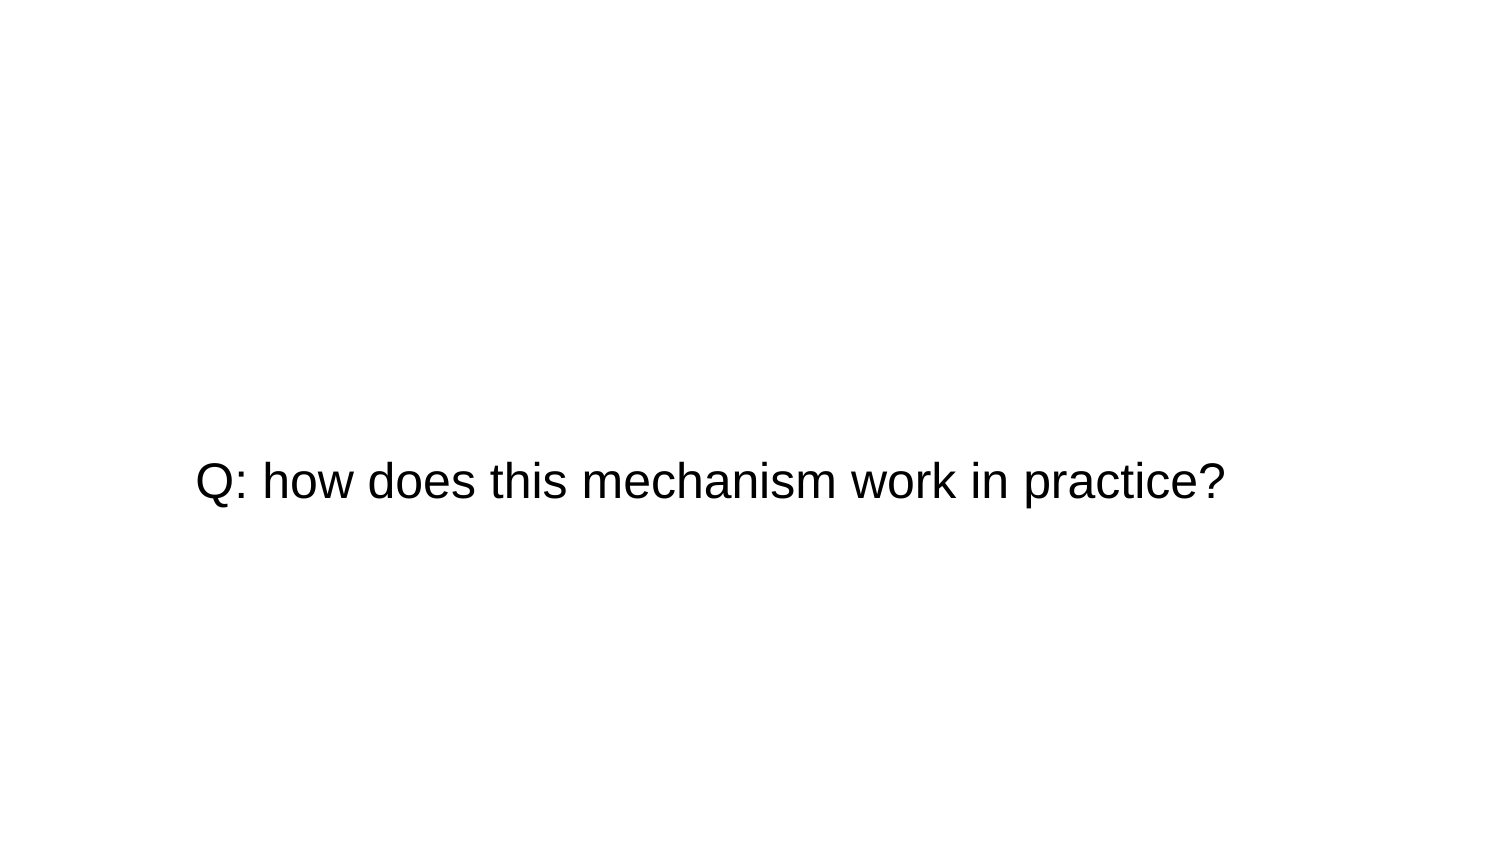

# Q: how does this mechanism work in practice?